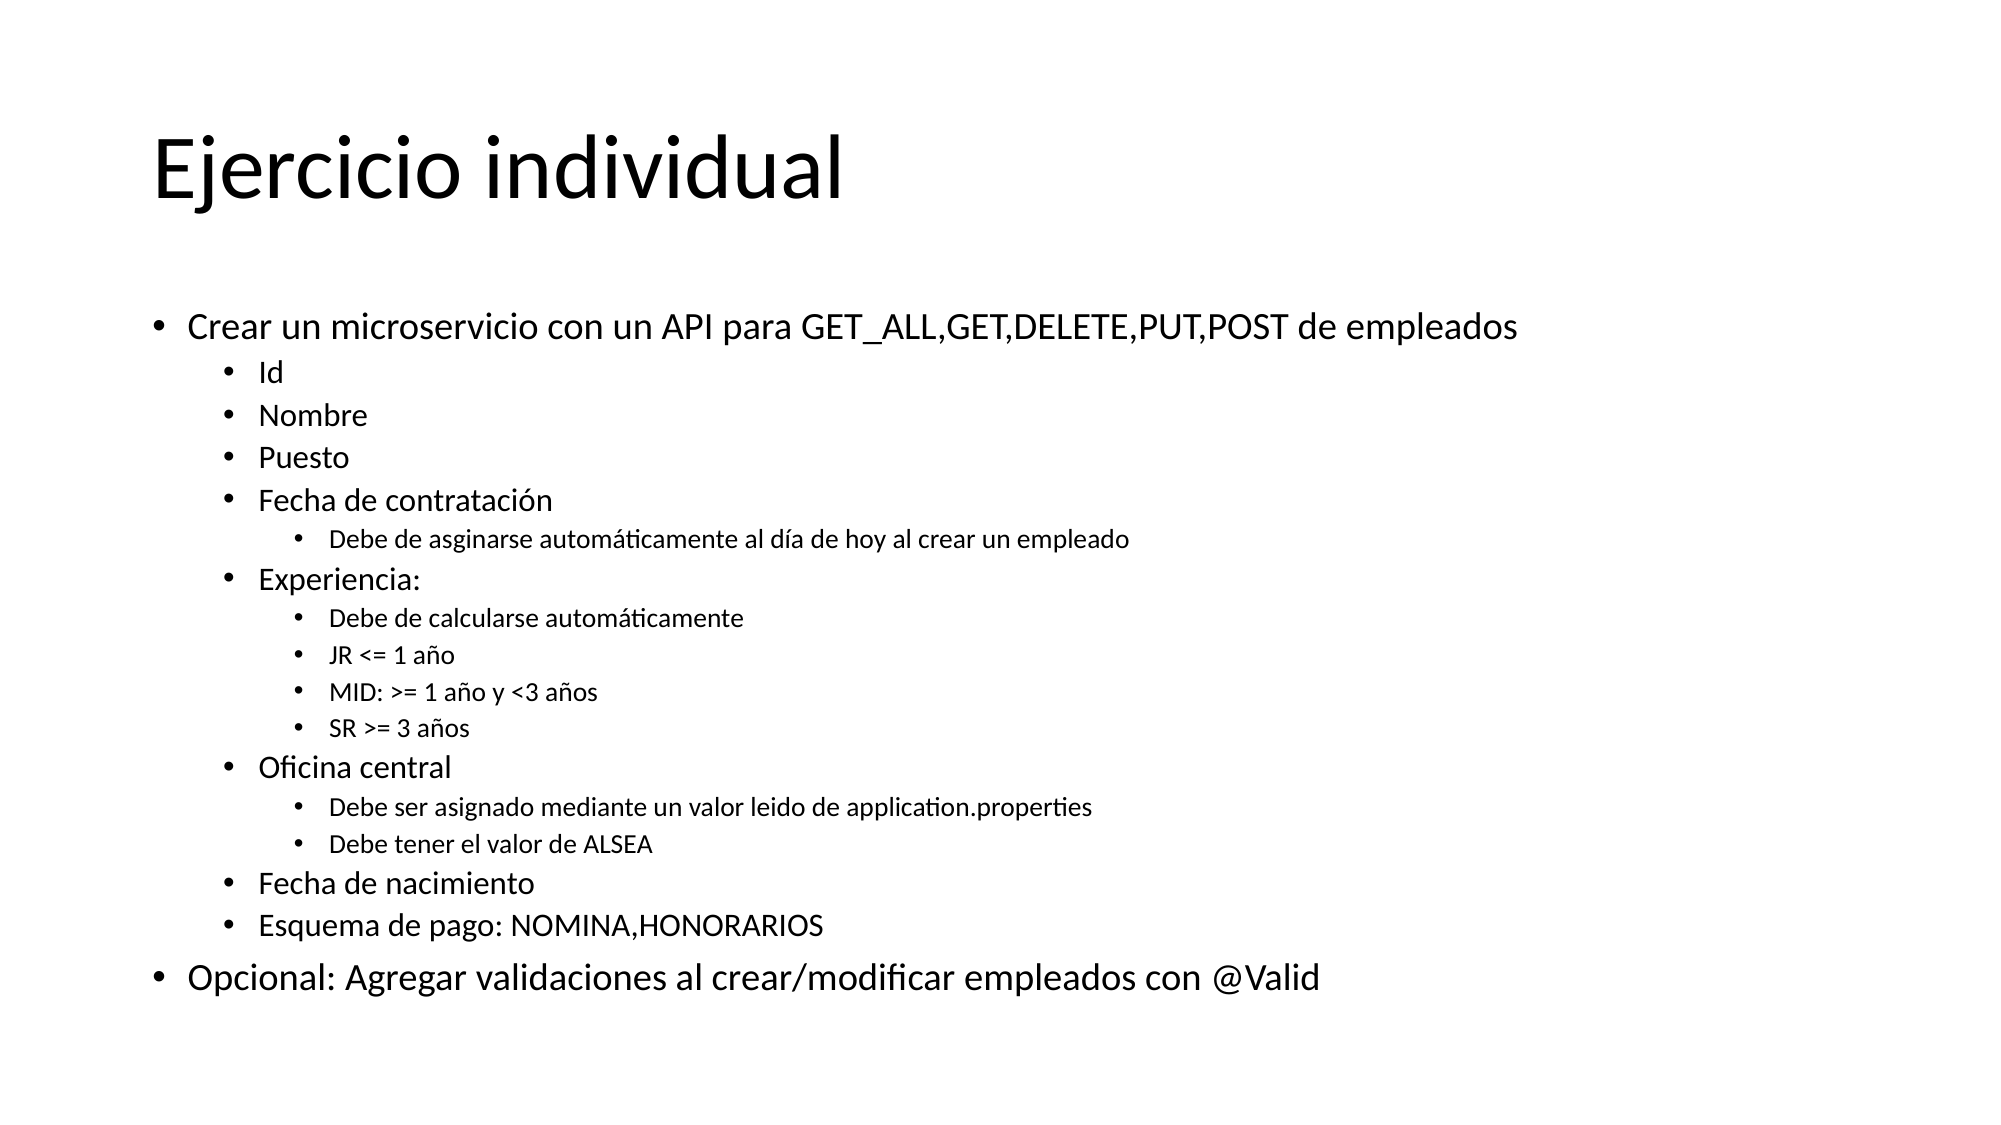

# Ejercicio individual
Crear un microservicio con un API para GET_ALL,GET,DELETE,PUT,POST de empleados
Id
Nombre
Puesto
Fecha de contratación
Debe de asginarse automáticamente al día de hoy al crear un empleado
Experiencia:
Debe de calcularse automáticamente
JR <= 1 año
MID: >= 1 año y <3 años
SR >= 3 años
Oficina central
Debe ser asignado mediante un valor leido de application.properties
Debe tener el valor de ALSEA
Fecha de nacimiento
Esquema de pago: NOMINA,HONORARIOS
Opcional: Agregar validaciones al crear/modificar empleados con @Valid